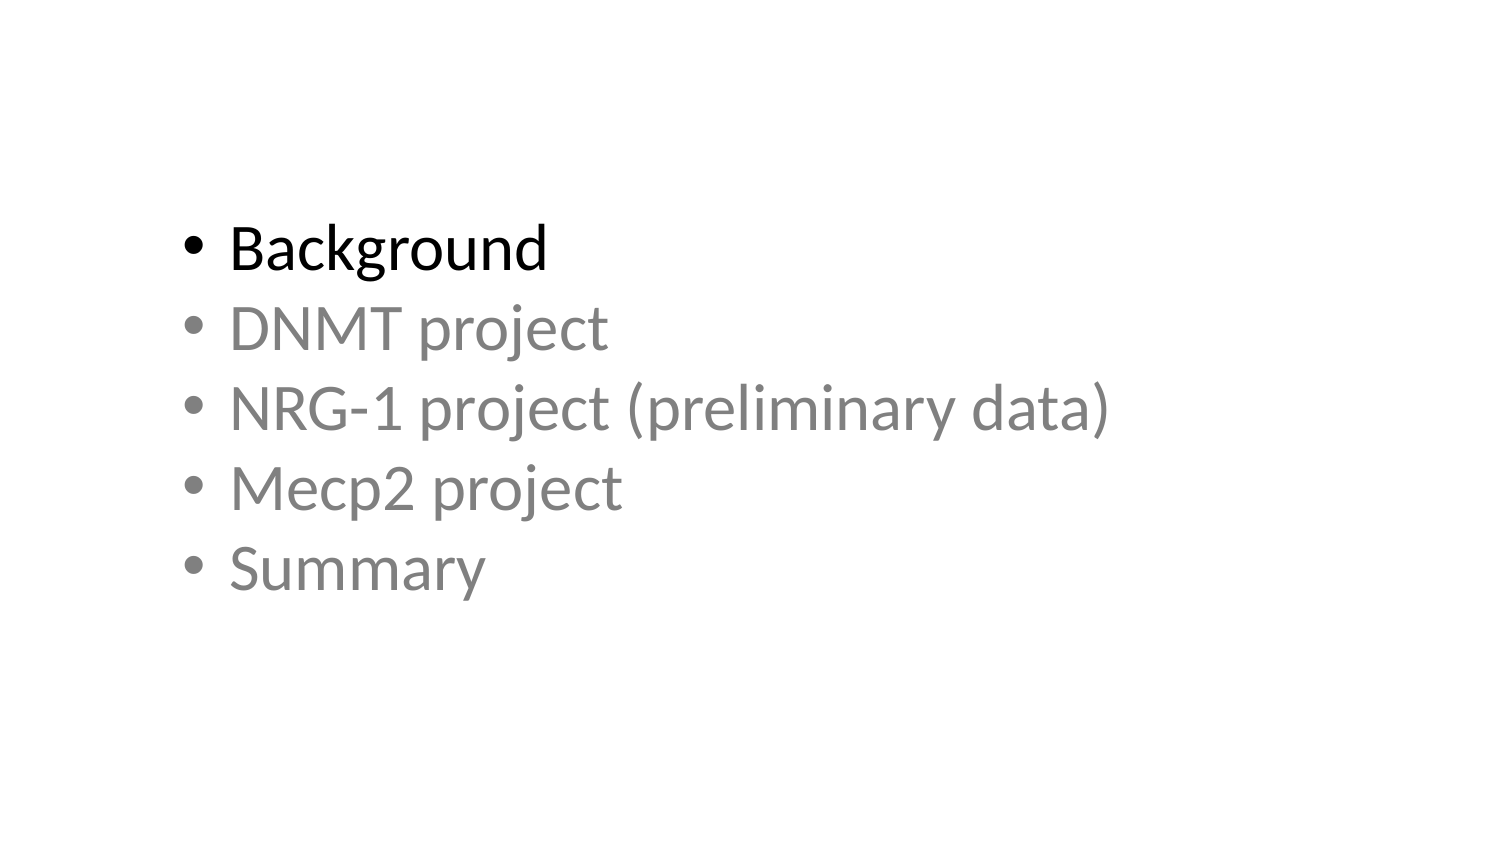

Background
DNMT project
NRG-1 project (preliminary data)
Mecp2 project
Summary